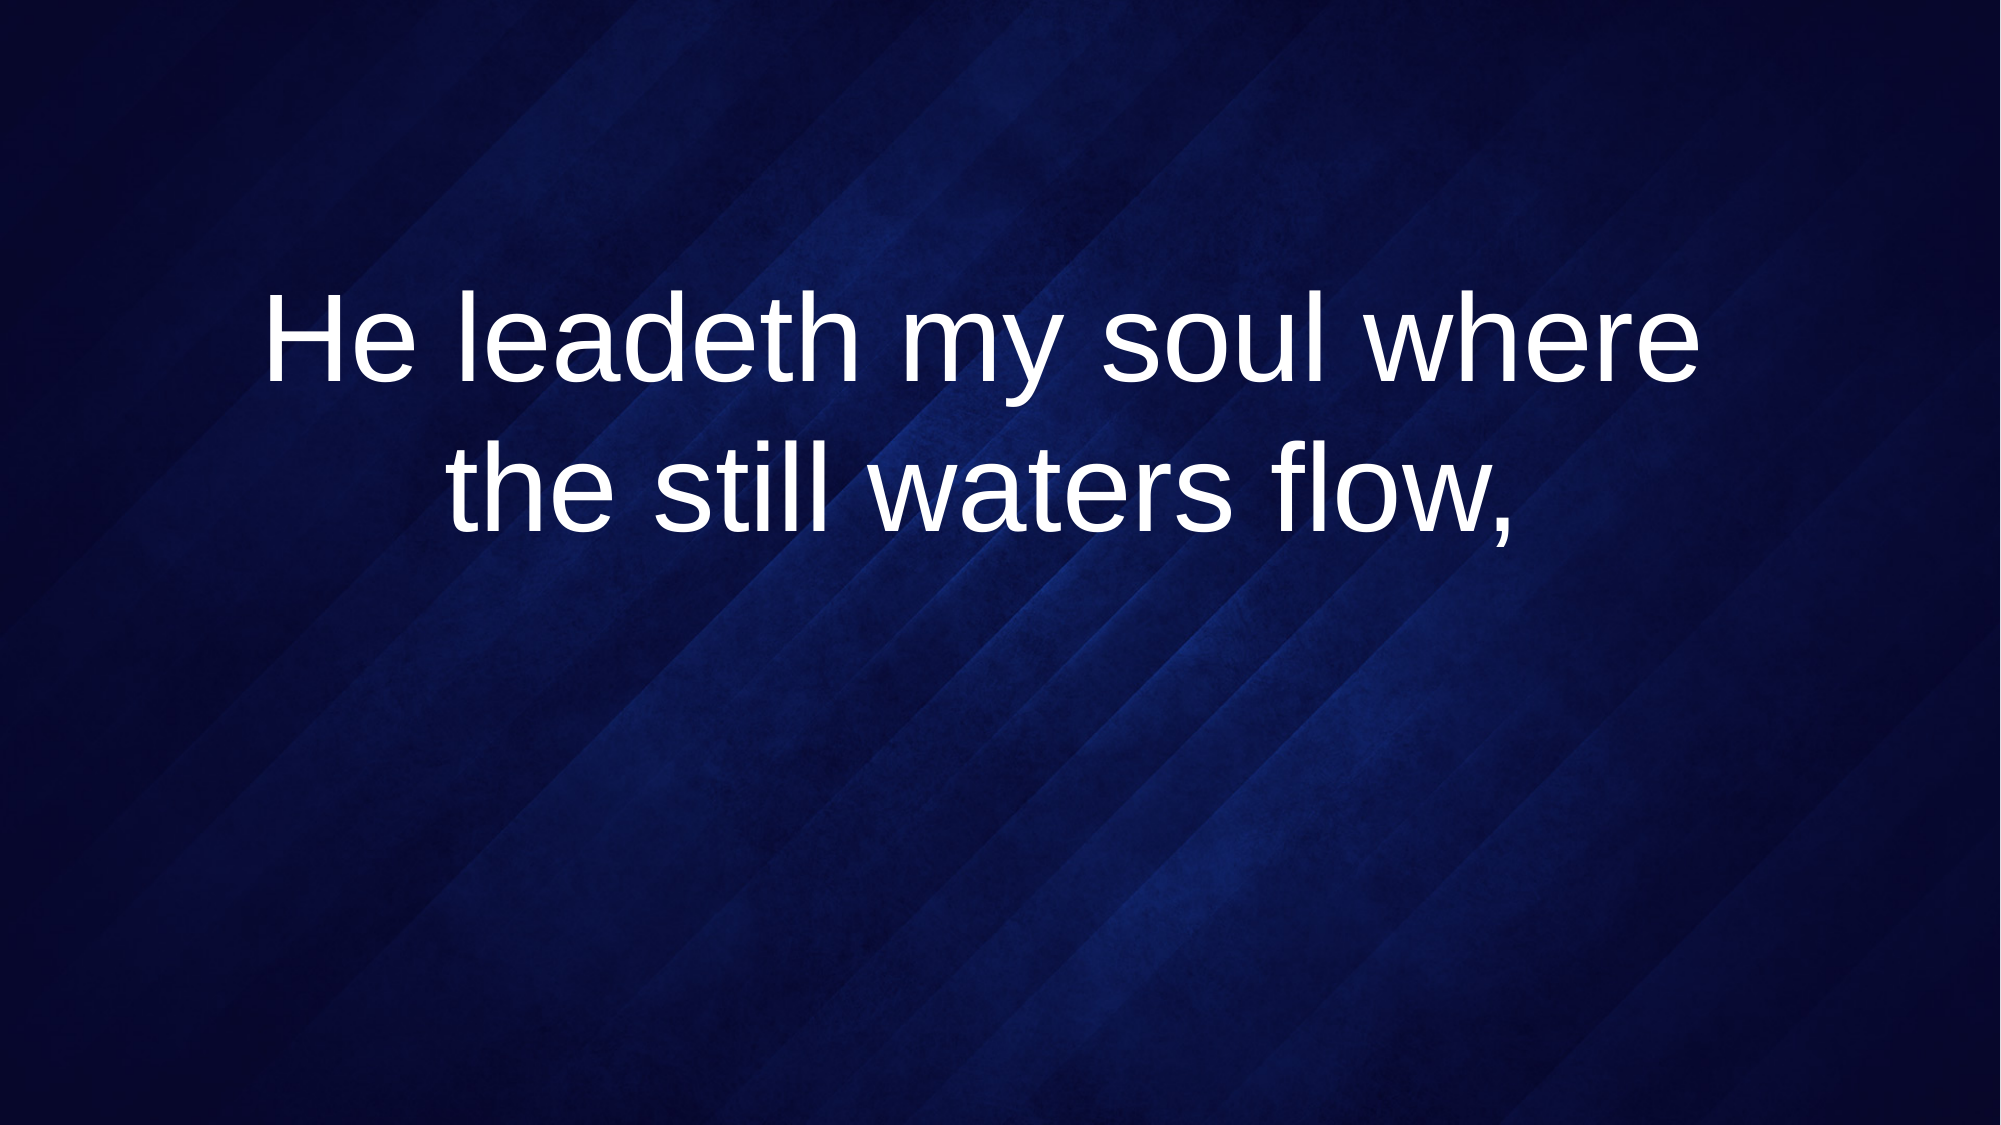

# He leadeth my soul where the still waters flow,